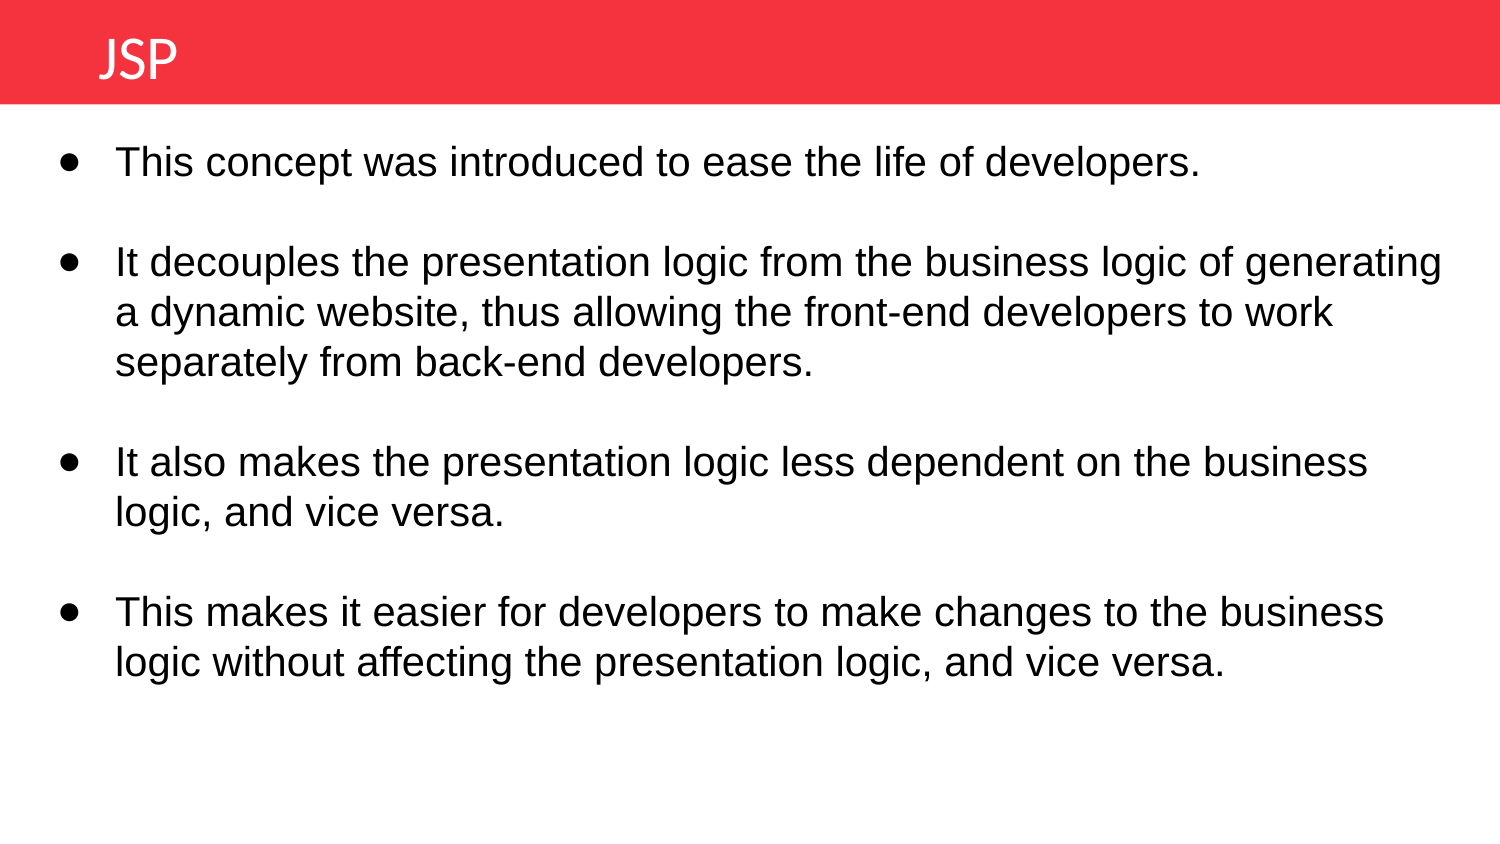

JSP

This concept was introduced to ease the life of developers.

It decouples the presentation logic from the business logic of generating a dynamic website, thus allowing the front-end developers to work separately from back-end developers.

It also makes the presentation logic less dependent on the business logic, and vice versa.

This makes it easier for developers to make changes to the business logic without affecting the presentation logic, and vice versa.